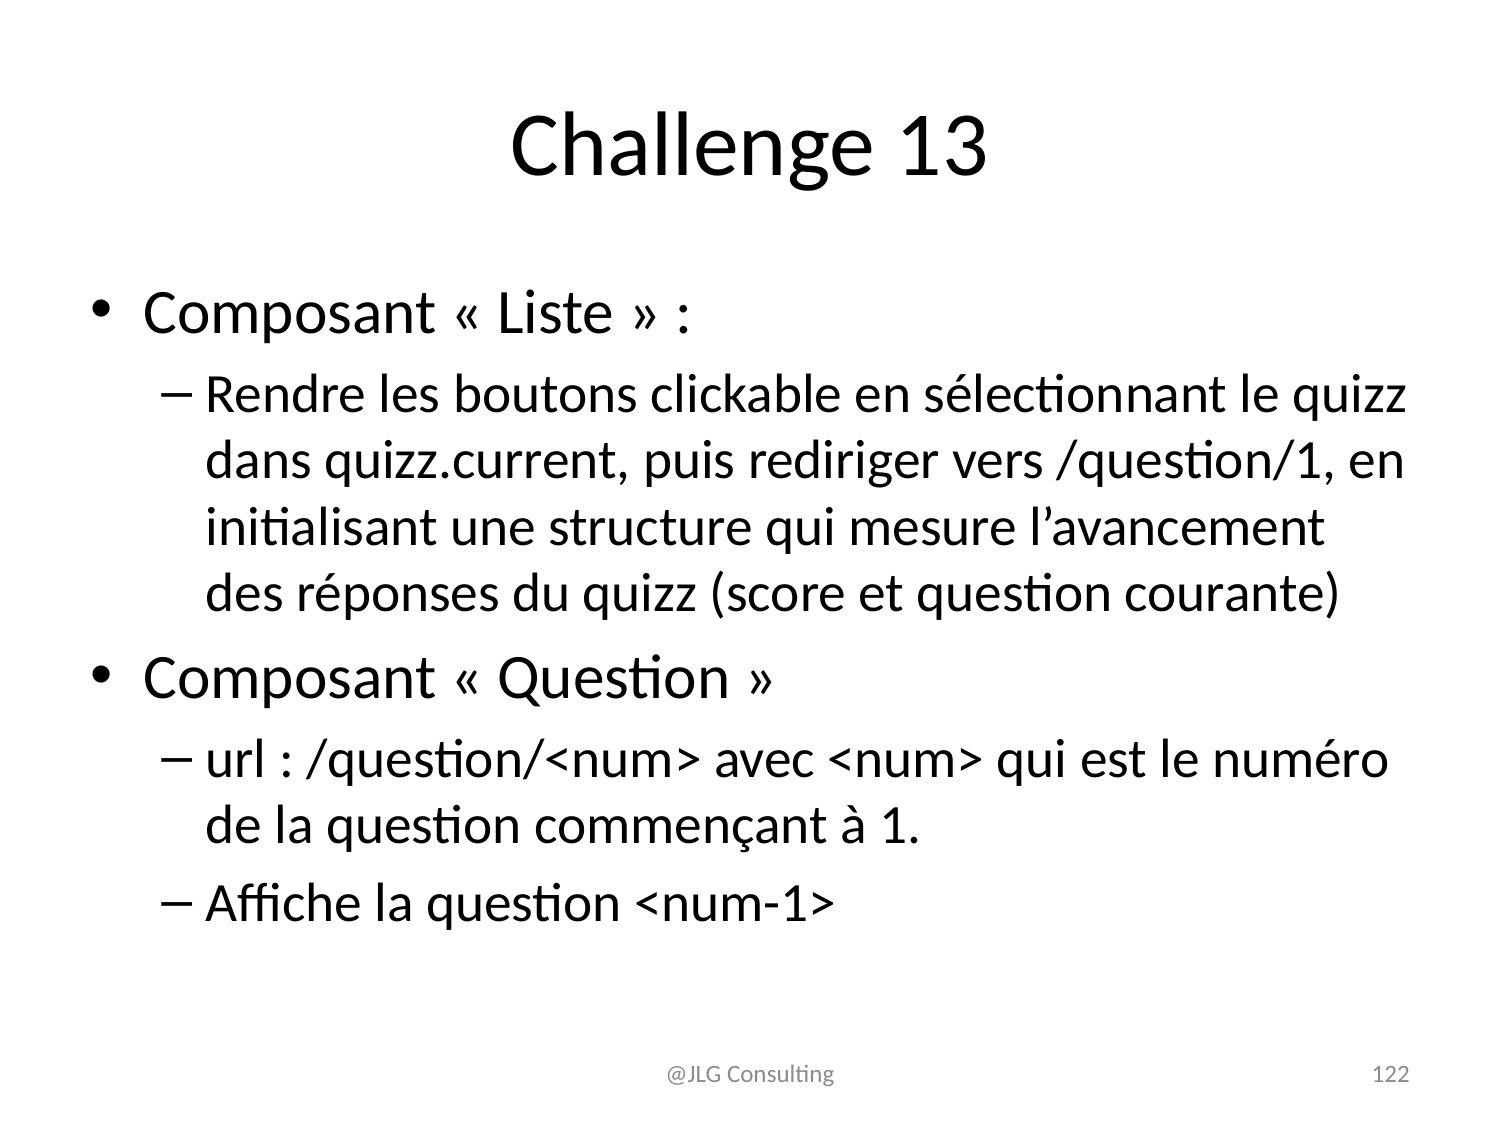

# Challenge 13
Composant « Liste » :
Rendre les boutons clickable en sélectionnant le quizz dans quizz.current, puis rediriger vers /question/1, en initialisant une structure qui mesure l’avancement des réponses du quizz (score et question courante)
Composant « Question »
url : /question/<num> avec <num> qui est le numéro de la question commençant à 1.
Affiche la question <num-1>

@JLG Consulting
122